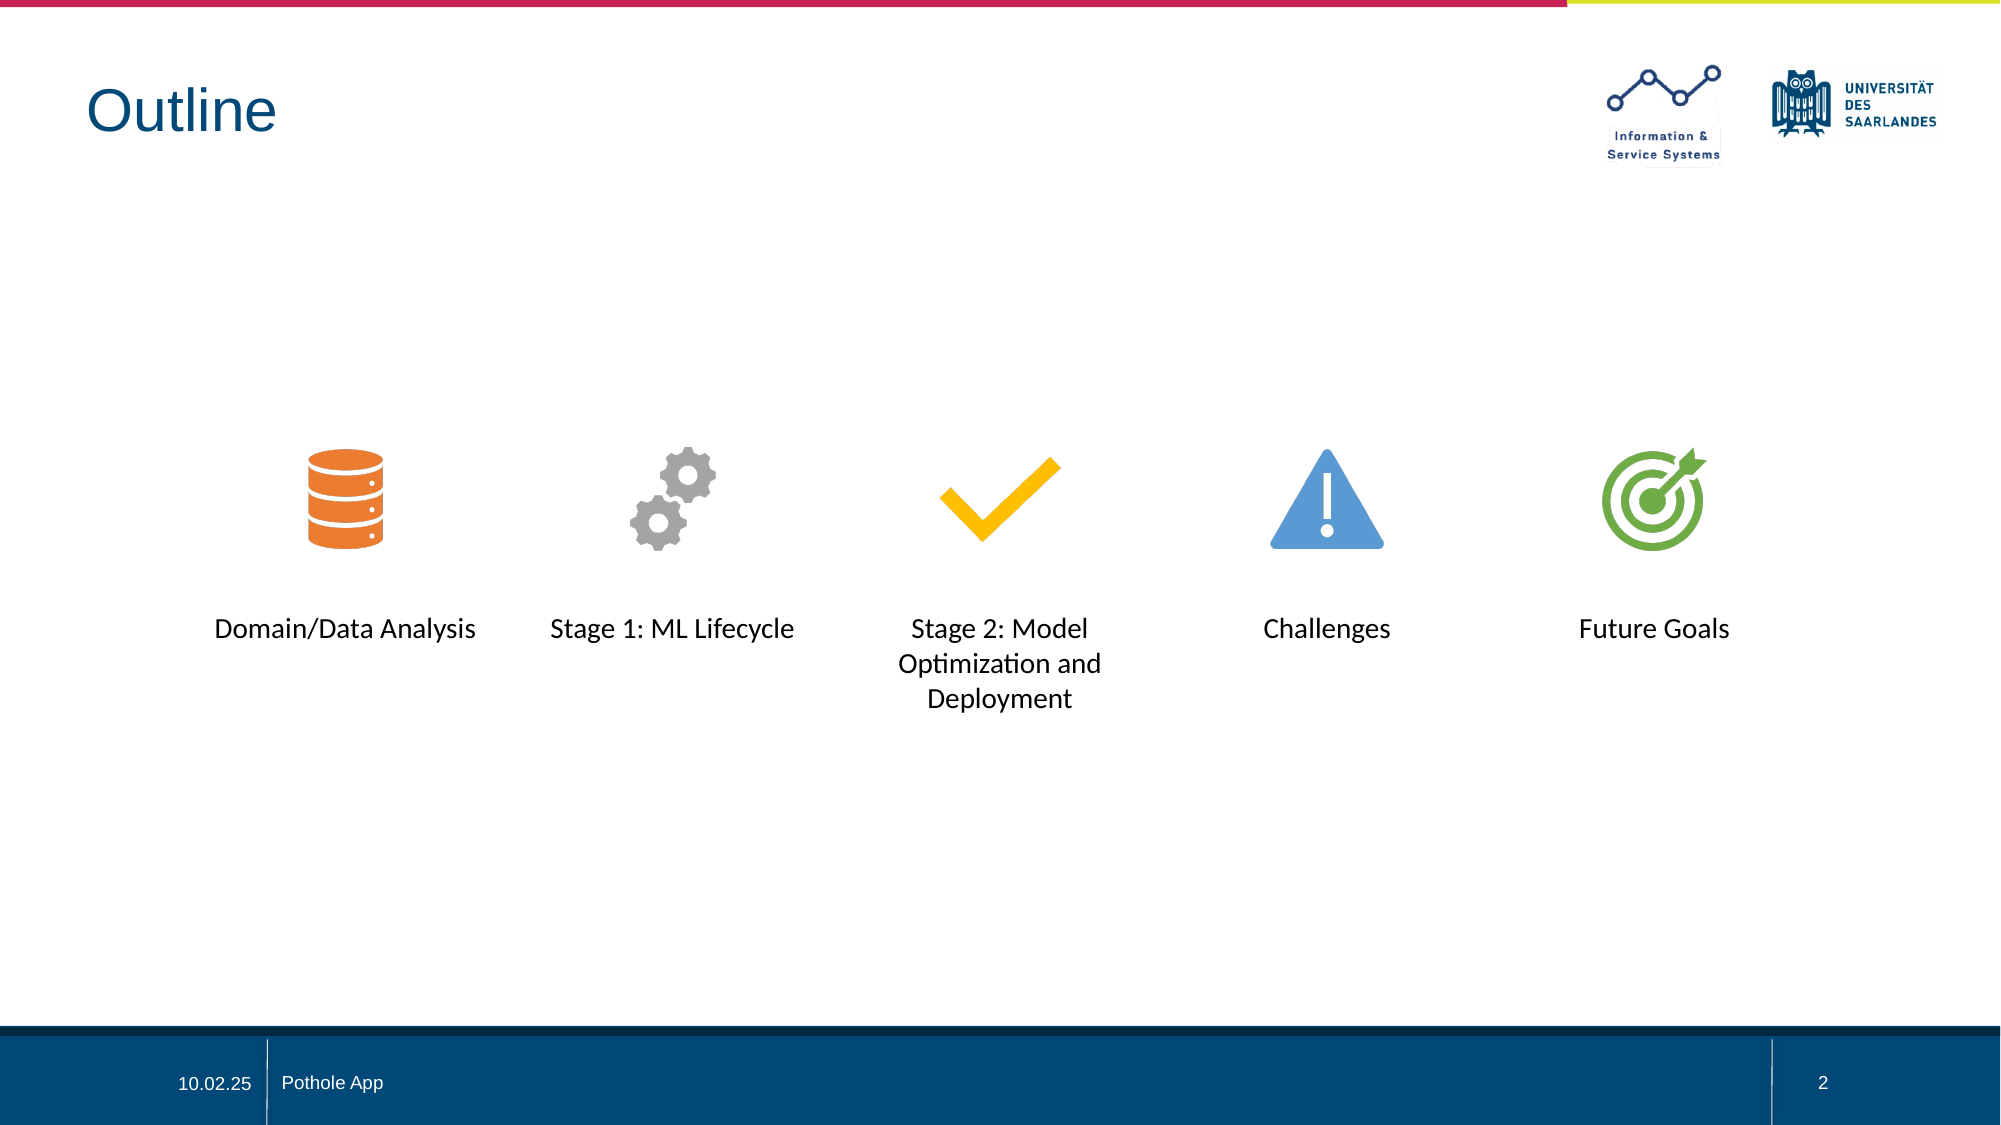

Outline
Domain/Data Analysis
Stage 1: ML Lifecycle
Stage 2: Model Optimization and Deployment
Challenges
Future Goals

Pothole App
2
10.02.25